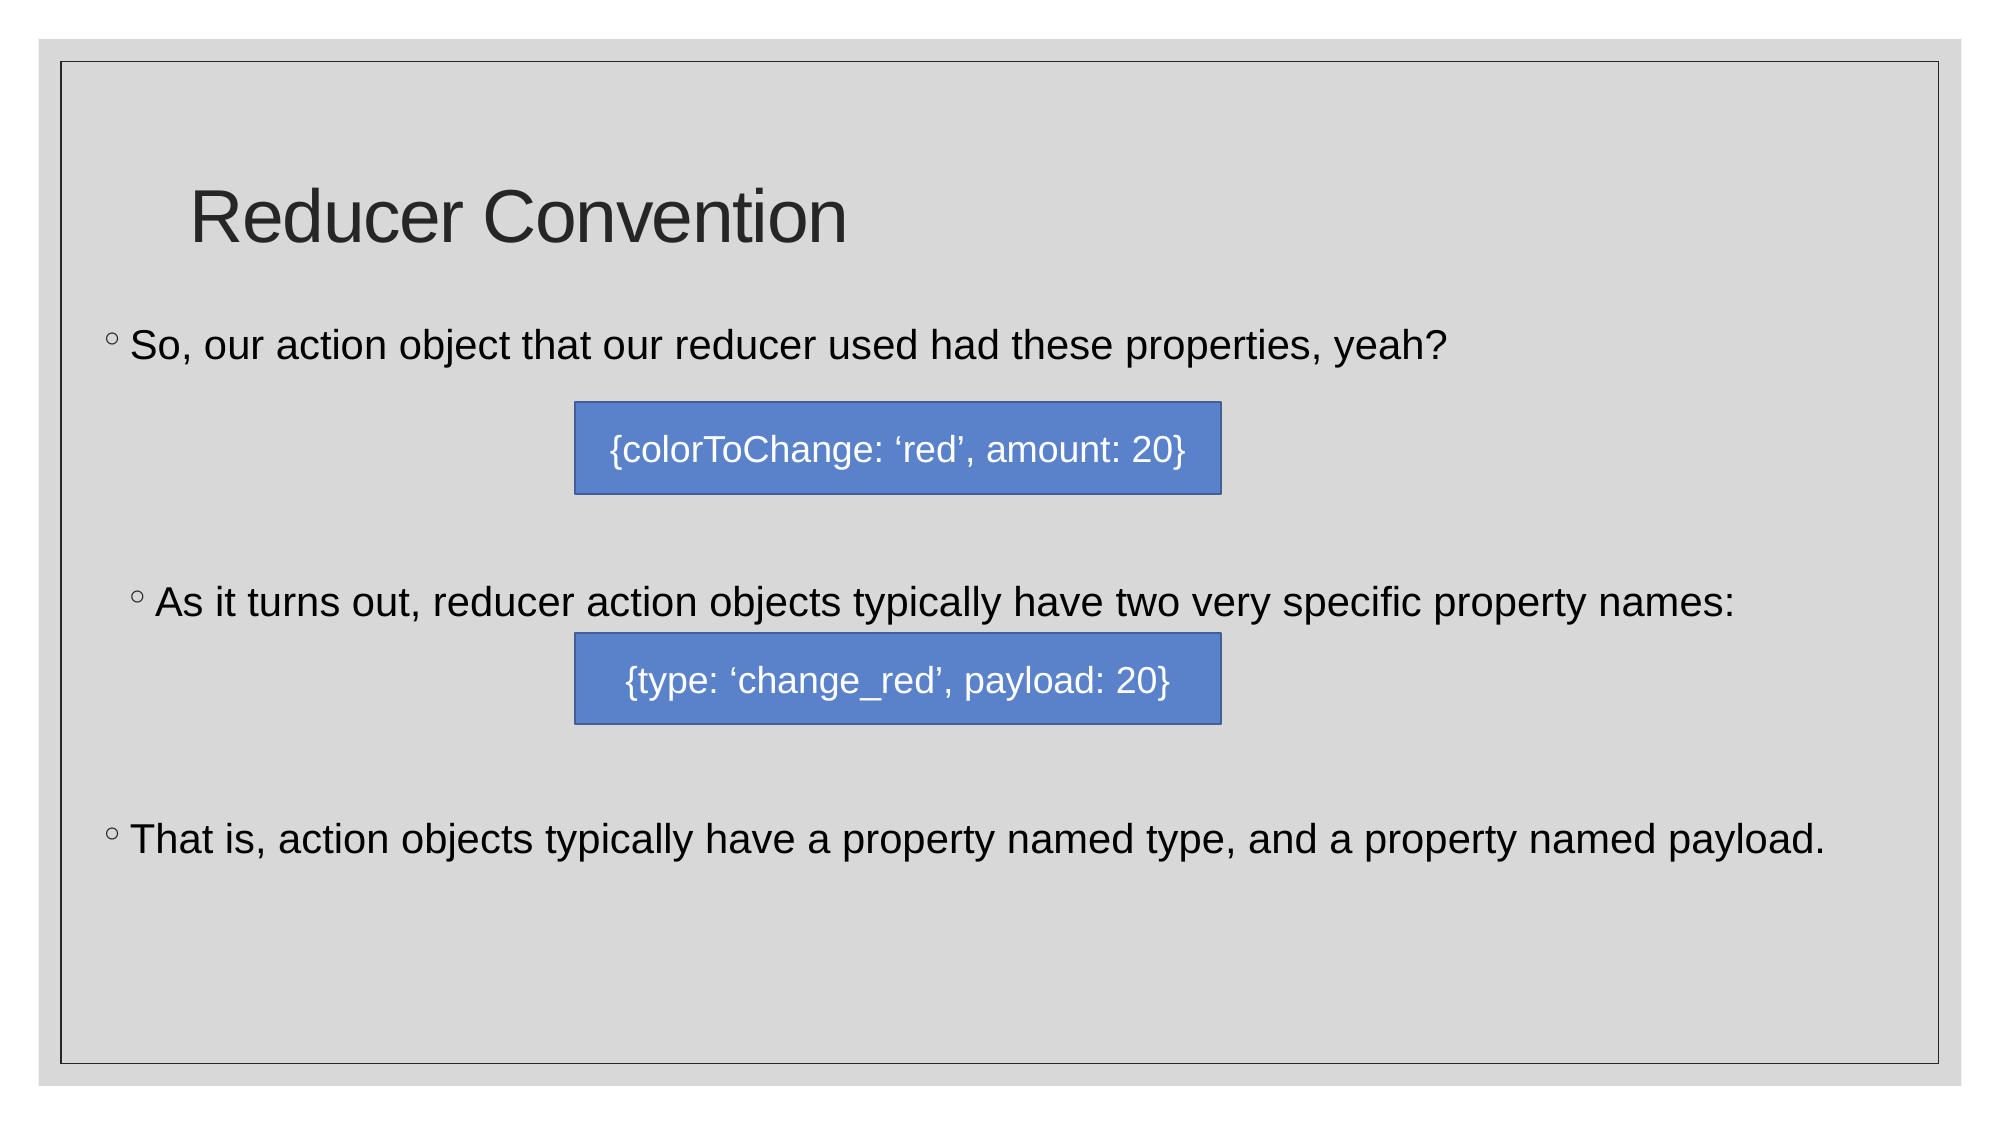

# Reducer Convention
So, our action object that our reducer used had these properties, yeah?
{colorToChange: ‘red’, amount: 20}
As it turns out, reducer action objects typically have two very specific property names:
{type: ‘change_red’, payload: 20}
That is, action objects typically have a property named type, and a property named payload.